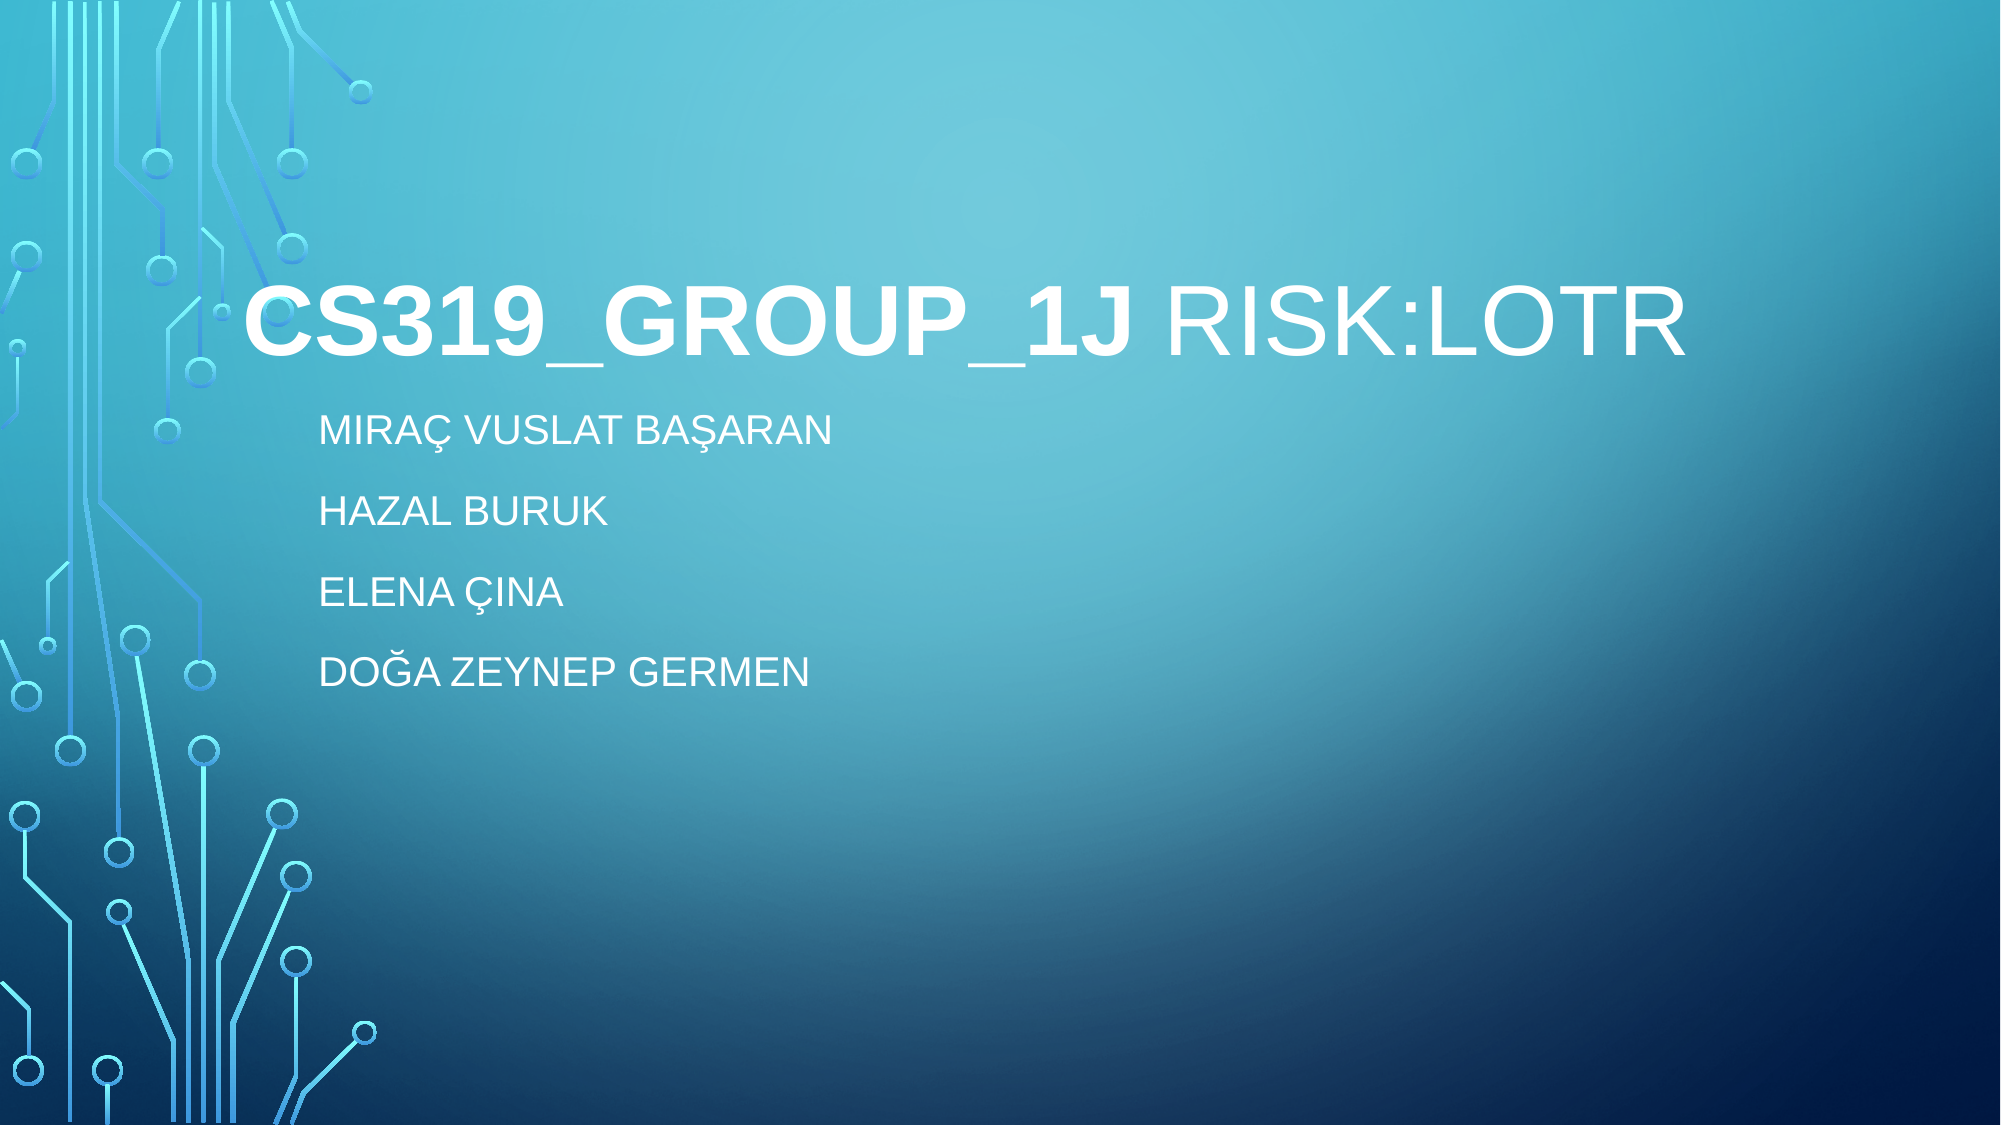

# CS319_Group_1J RISK:LOTR
Mıraç Vuslat Başaran
Hazal Buruk
Elena Çına
Doğa Zeynep Germen